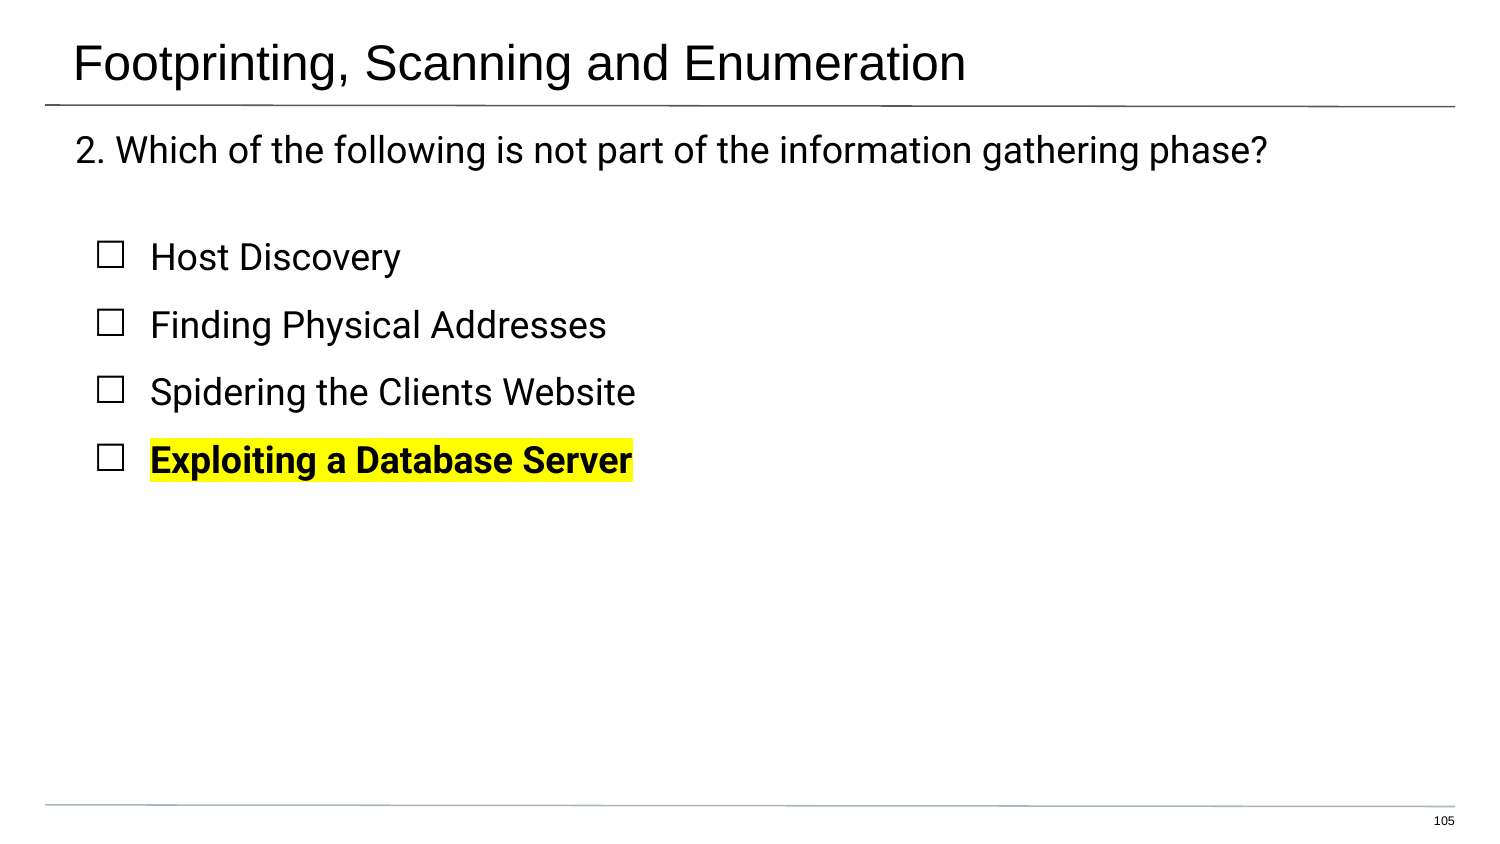

# Footprinting, Scanning and Enumeration
2. Which of the following is not part of the information gathering phase?
Host Discovery
Finding Physical Addresses
Spidering the Clients Website
Exploiting a Database Server

105